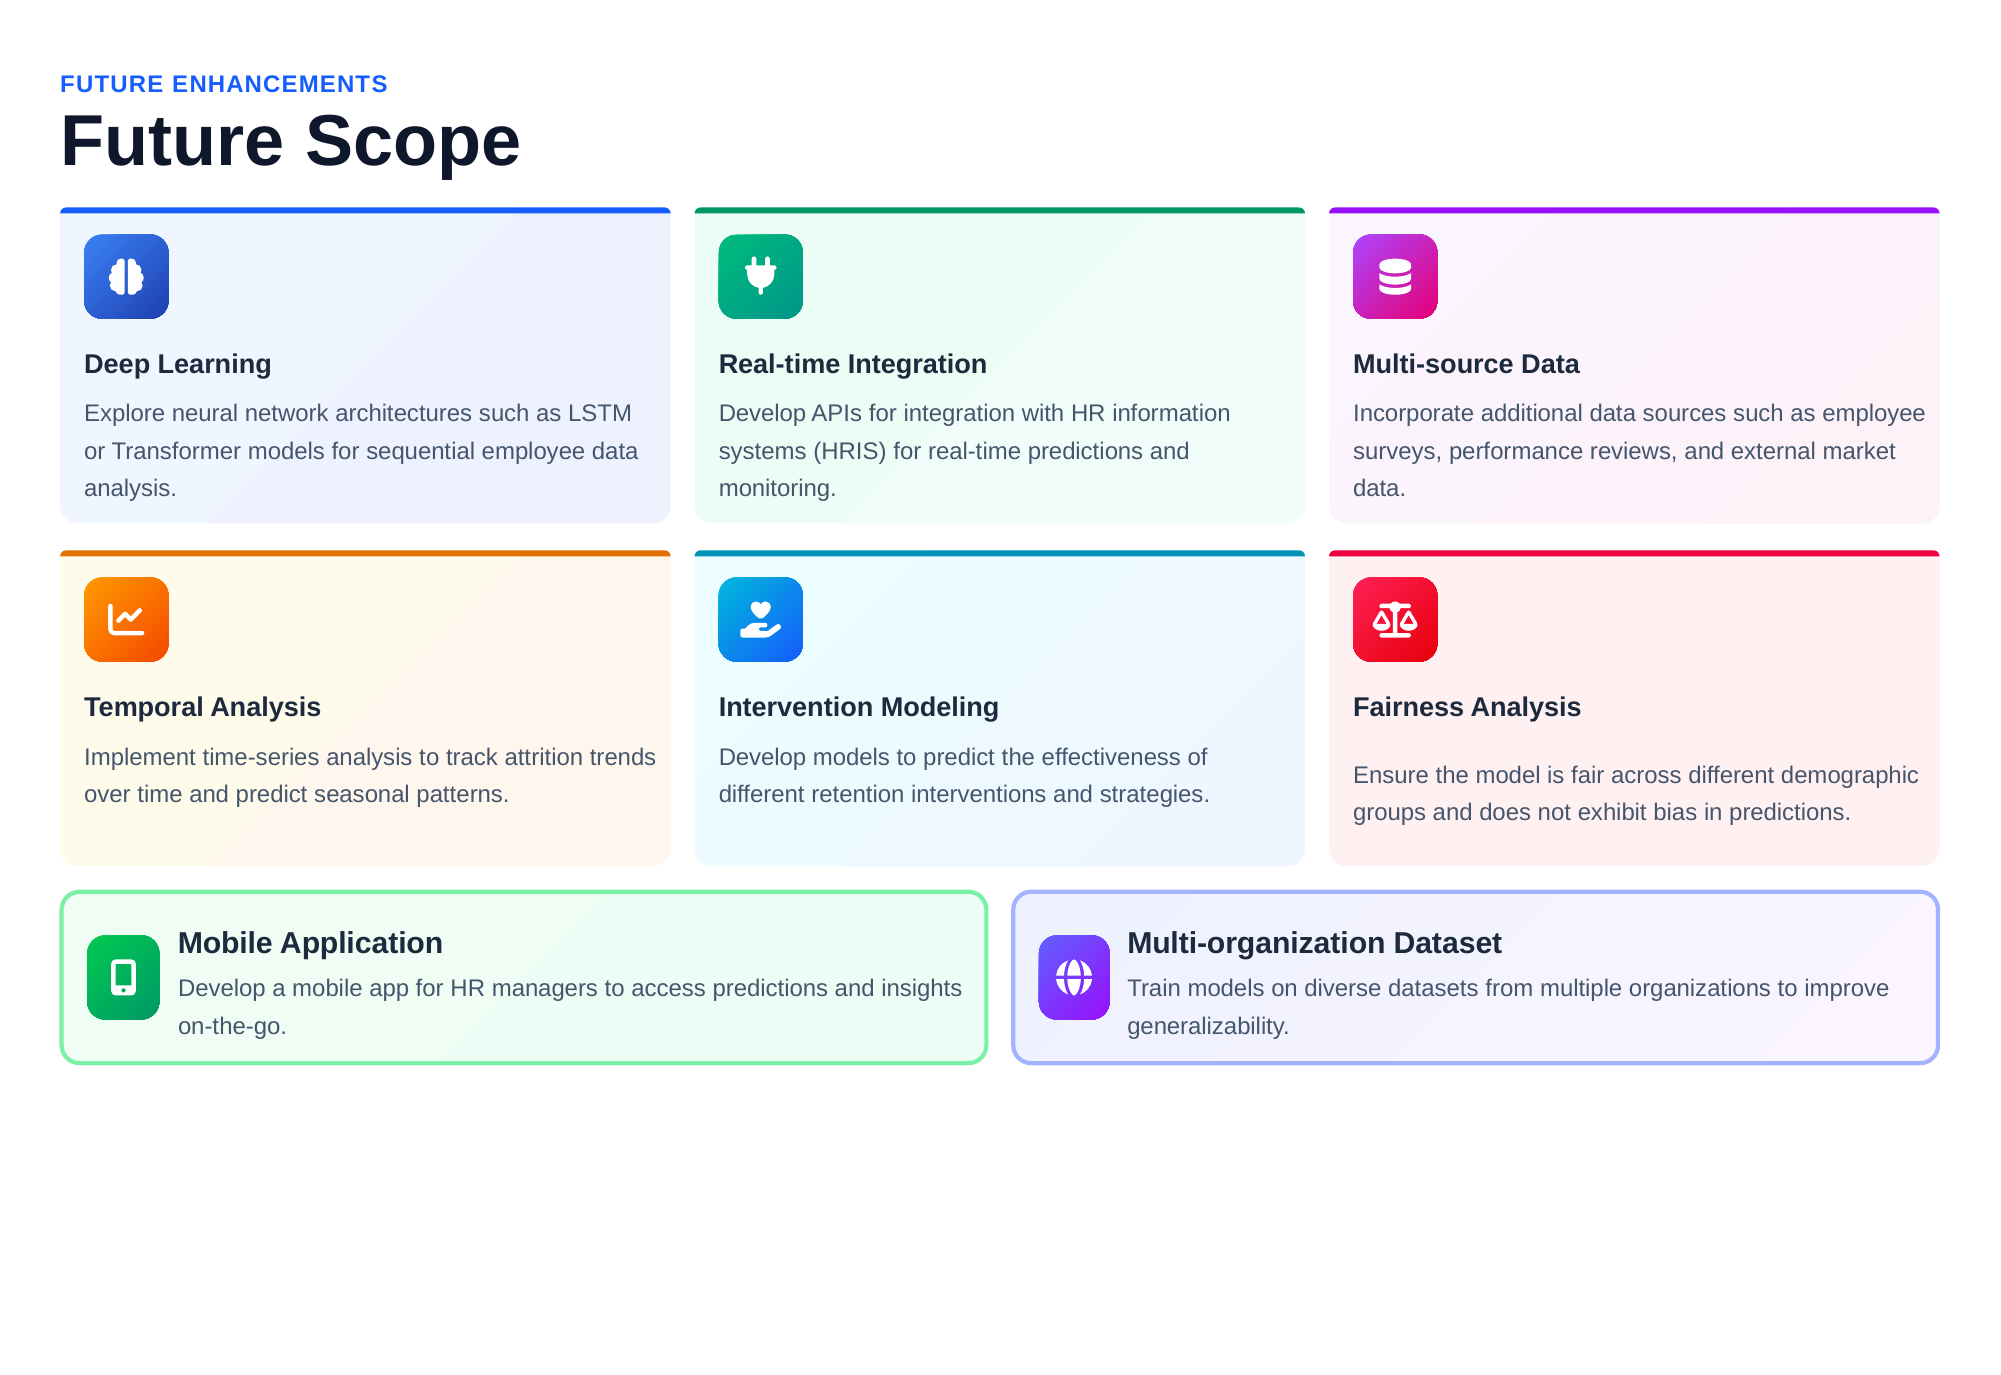

FUTURE ENHANCEMENTS
Future Scope

Deep Learning
Real-time Integration
Multi-source Data
Explore neural network architectures such as LSTM or Transformer models for sequential employee data analysis.
Develop APIs for integration with HR information systems (HRIS) for real-time predictions and monitoring.
Incorporate additional data sources such as employee surveys, performance reviews, and external market data.

Temporal Analysis
Intervention Modeling
Fairness Analysis
Implement time-series analysis to track attrition trends over time and predict seasonal patterns.
Develop models to predict the effectiveness of different retention interventions and strategies.
Ensure the model is fair across different demographic groups and does not exhibit bias in predictions.

Mobile Application
Multi-organization Dataset

Develop a mobile app for HR managers to access predictions and insights on-the-go.
Train models on diverse datasets from multiple organizations to improve generalizability.